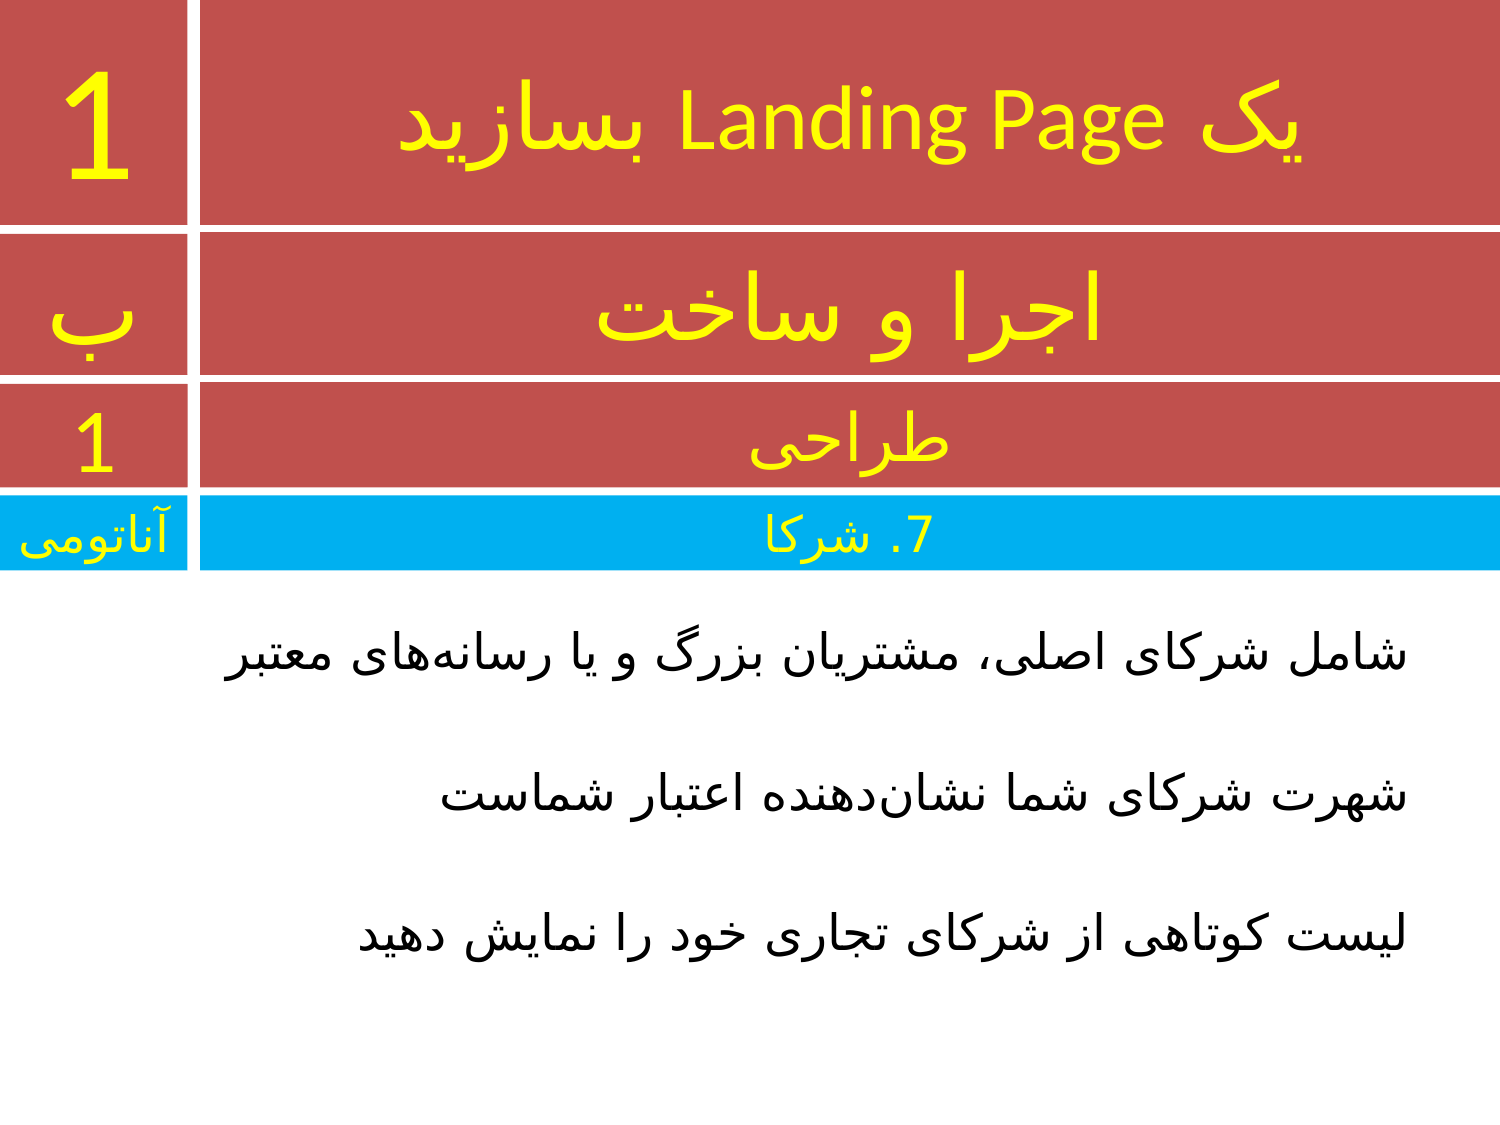

1
# یک Landing Page بسازید
اجرا و ساخت
ب
طراحی
1
آناتومی
7. شرکا
شامل شرکای اصلی، مشتریان بزرگ و یا رسانه‌های معتبر

شهرت شرکای شما نشان‌دهنده اعتبار شماست

لیست کوتاهی از شرکای تجاری خود را نمایش دهید